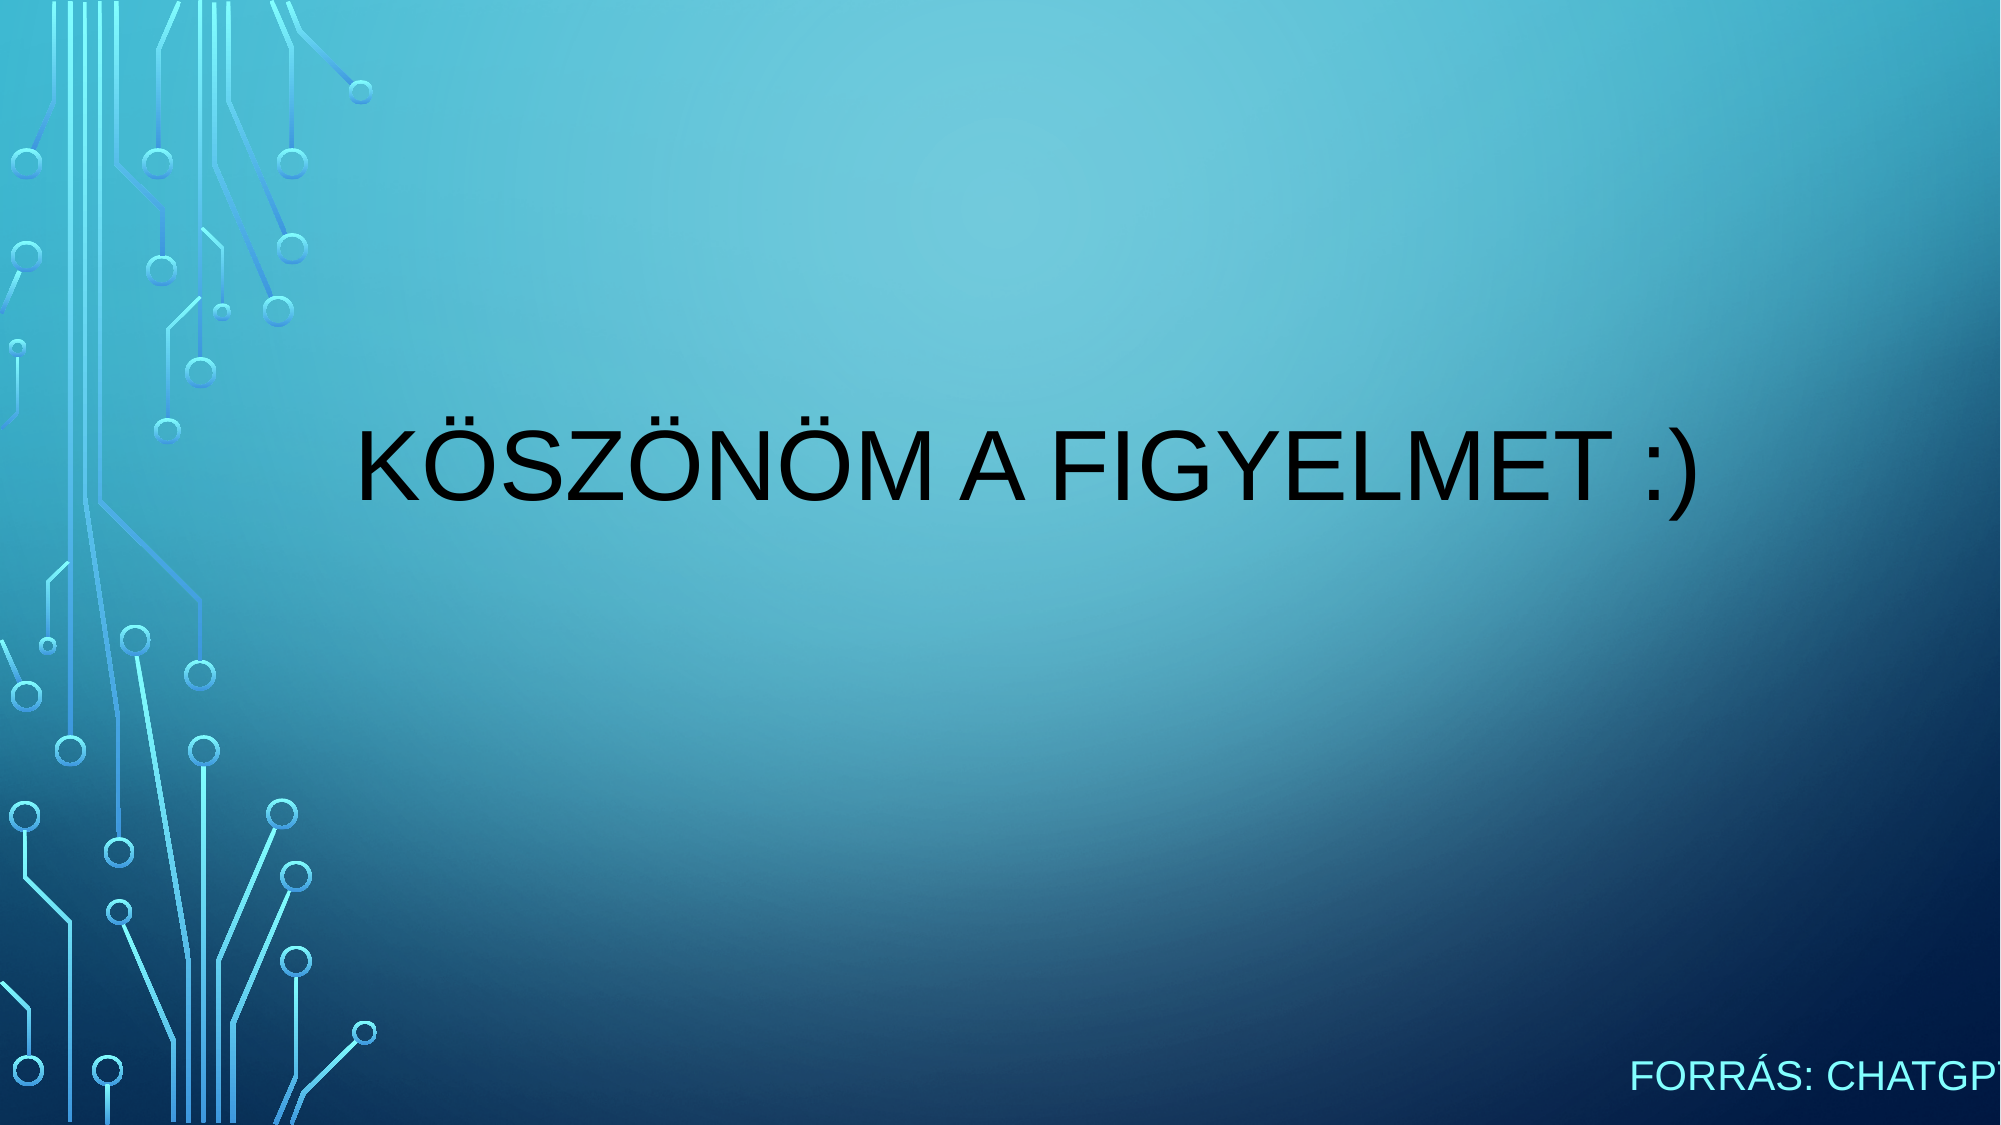

# Köszönöm a figyelmet :)
Forrás: ChatGpt